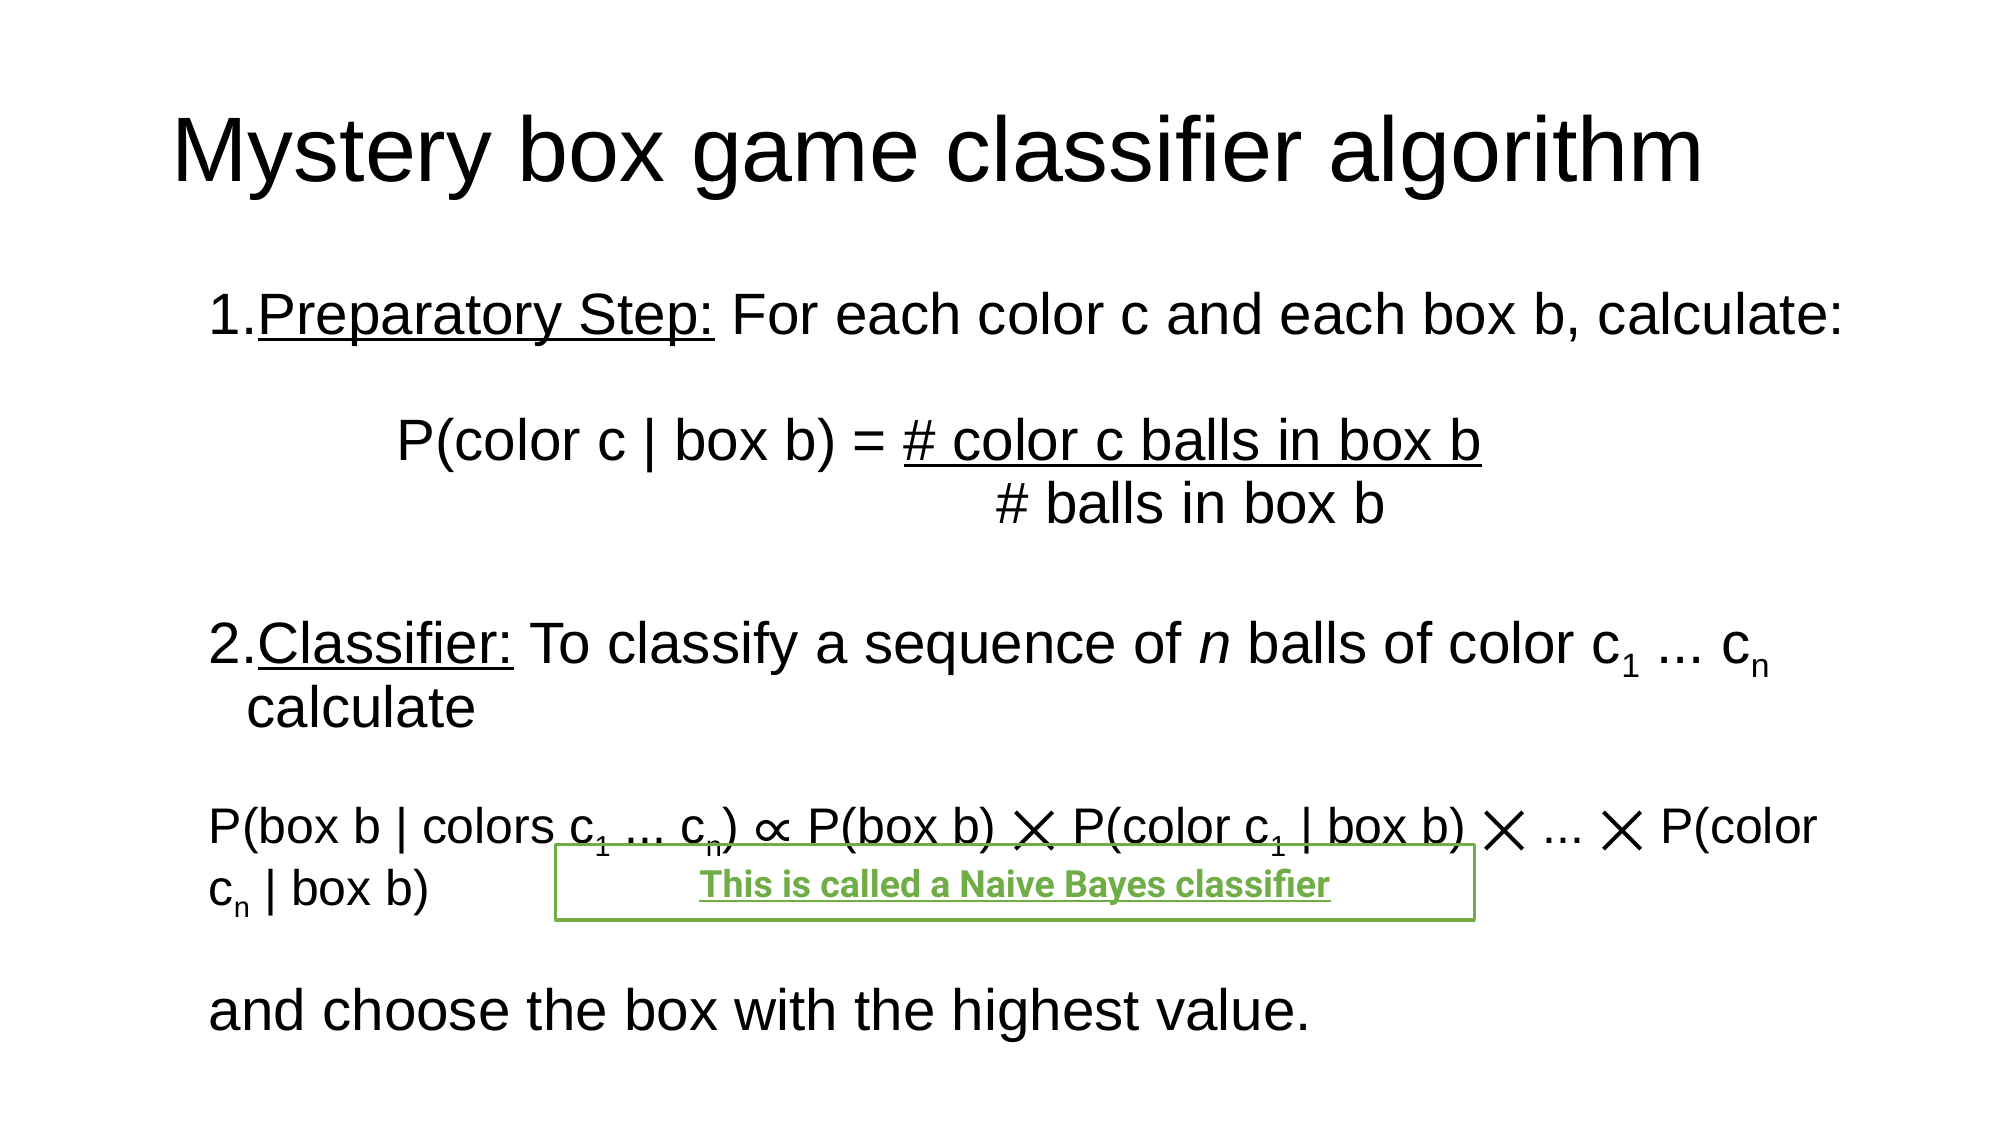

# Mystery box game classifier algorithm
Preparatory Step: For each color c and each box b, calculate:
	P(color c | box b) = # color c balls in box b
					# balls in box b
Classifier: To classify a sequence of n balls of color c1 ... cn calculate

P(box b | colors c1 ... cn) ∝ P(box b) ⨉ P(color c1 | box b) ⨉ ... ⨉ P(color cn | box b)
and choose the box with the highest value.
This is called a Naive Bayes classifier